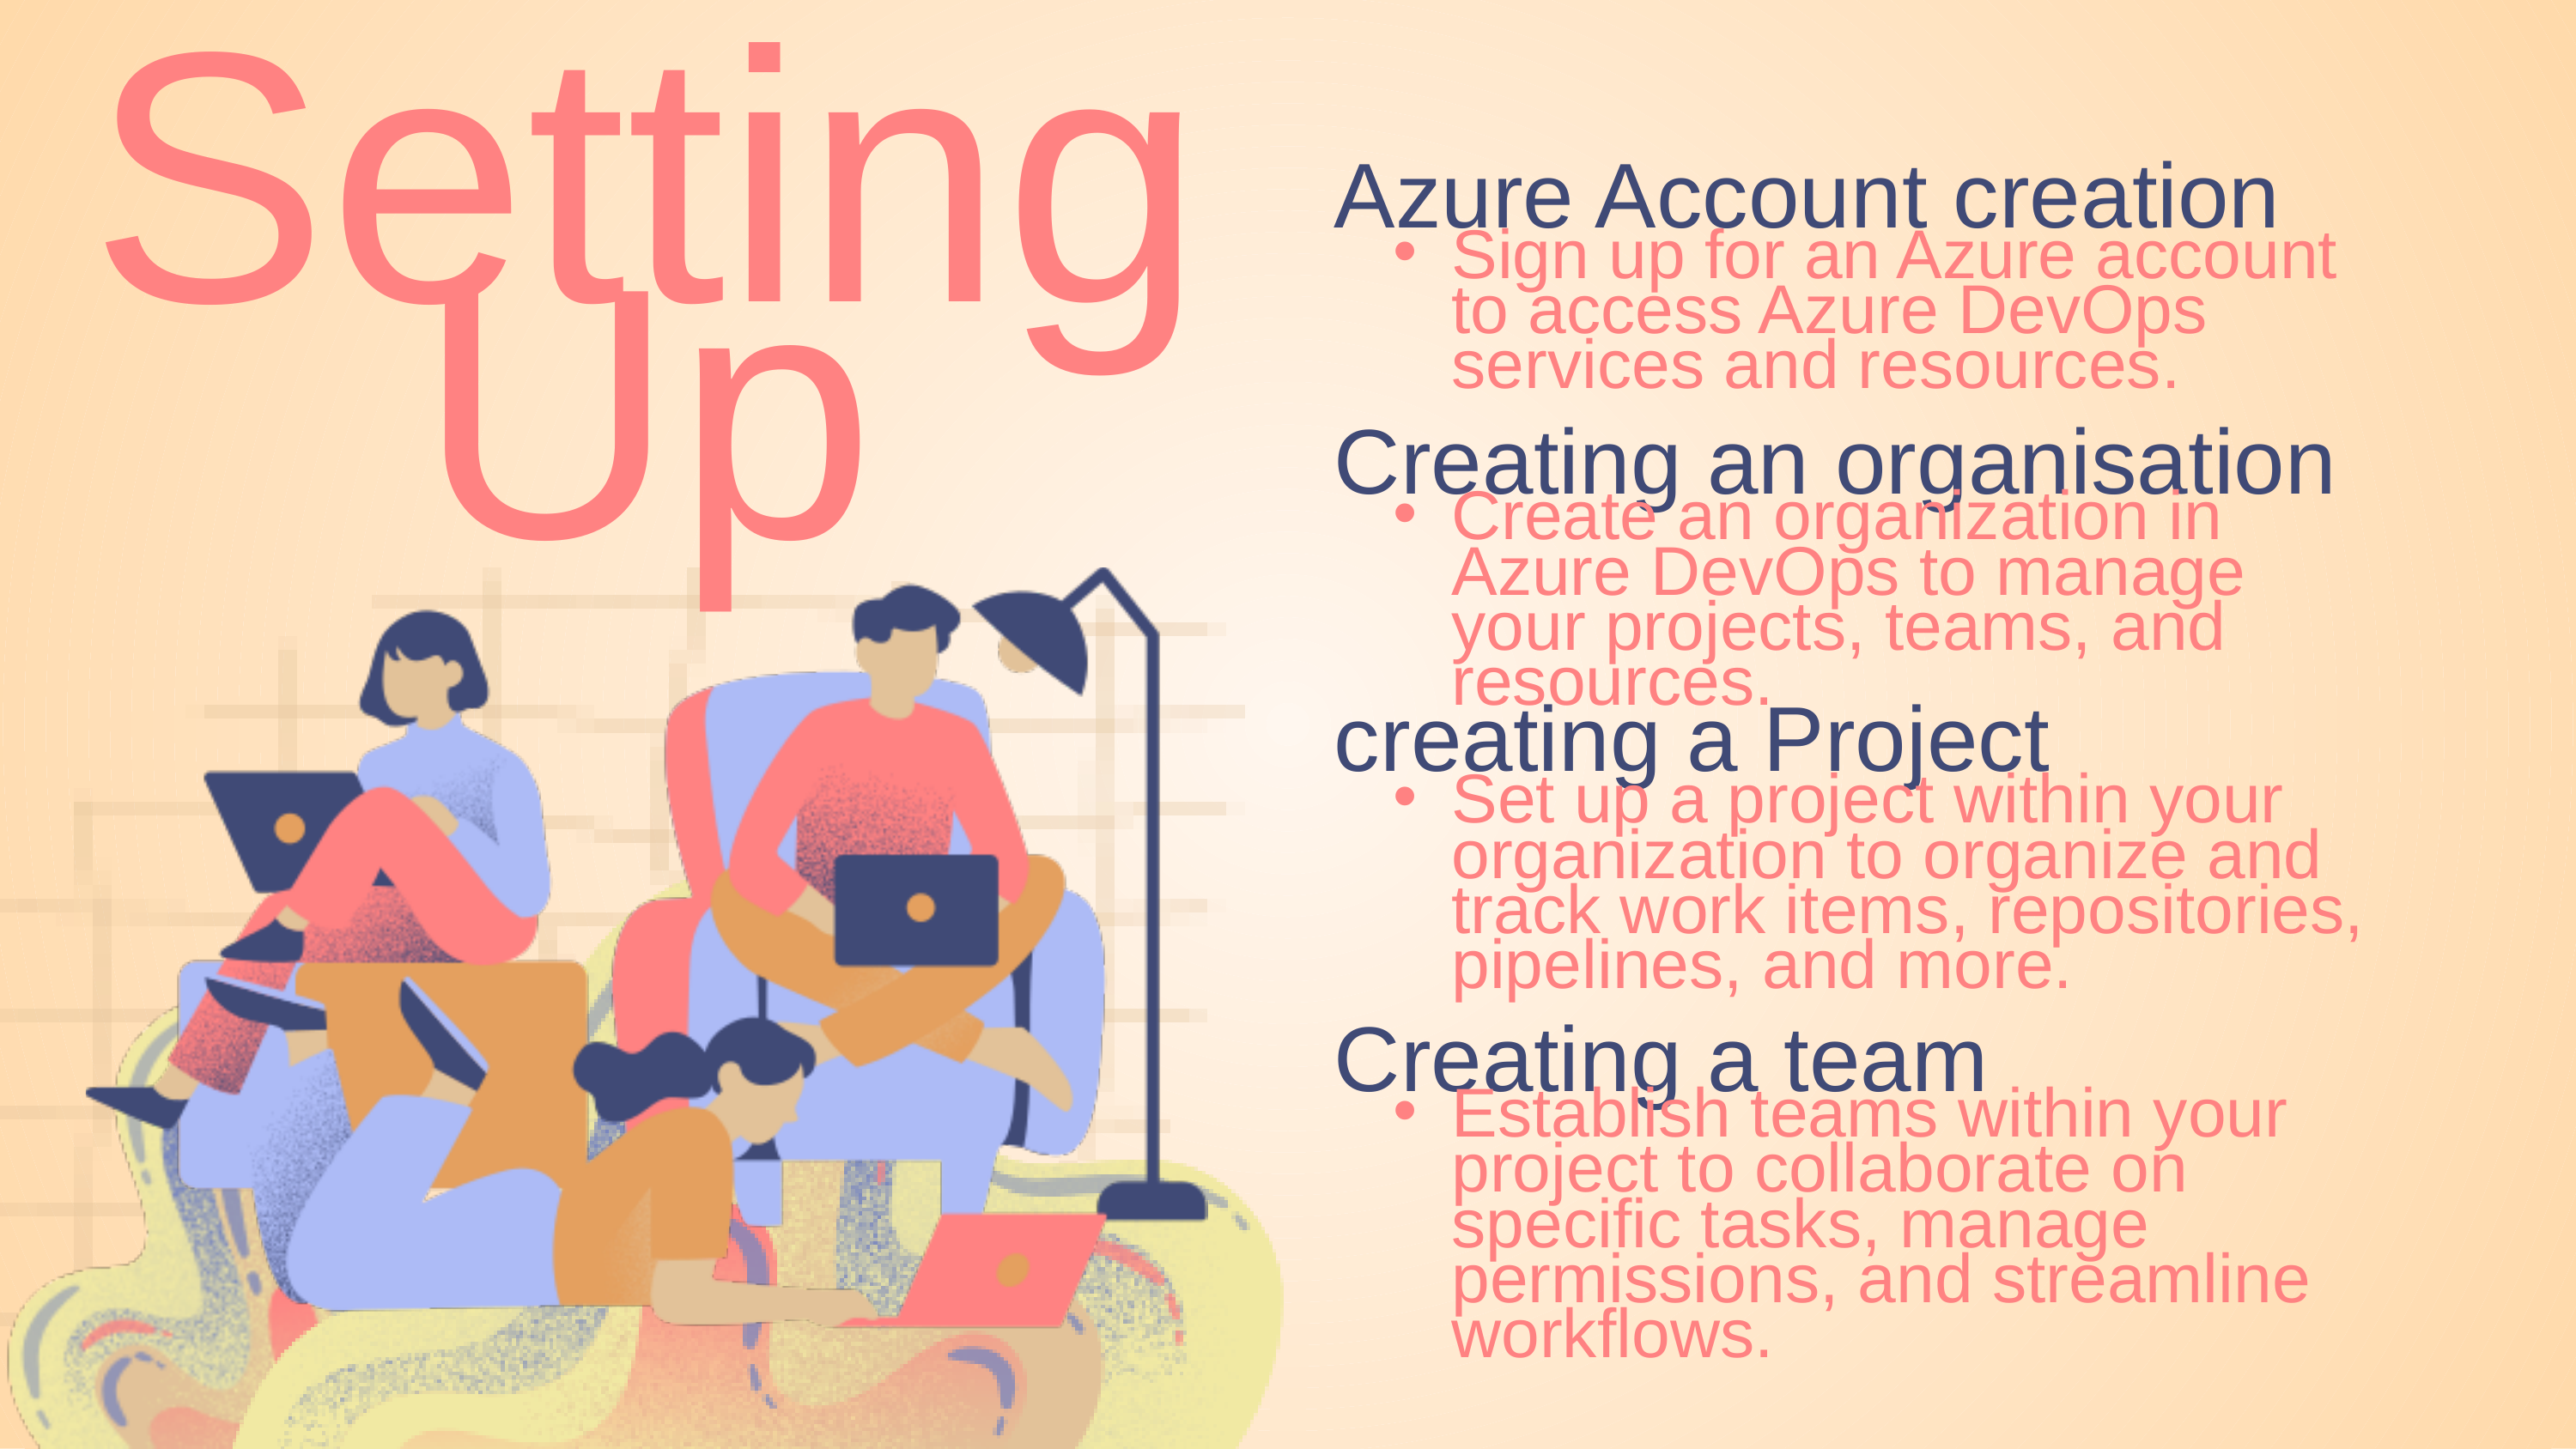

Azure Account creation
Setting Up
Sign up for an Azure account to access Azure DevOps services and resources.
Creating an organisation

Create an organization in Azure DevOps to manage your projects, teams, and resources.

creating a Project
Set up a project within your organization to organize and track work items, repositories, pipelines, and more.

Creating a team
Establish teams within your project to collaborate on specific tasks, manage permissions, and streamline workflows.